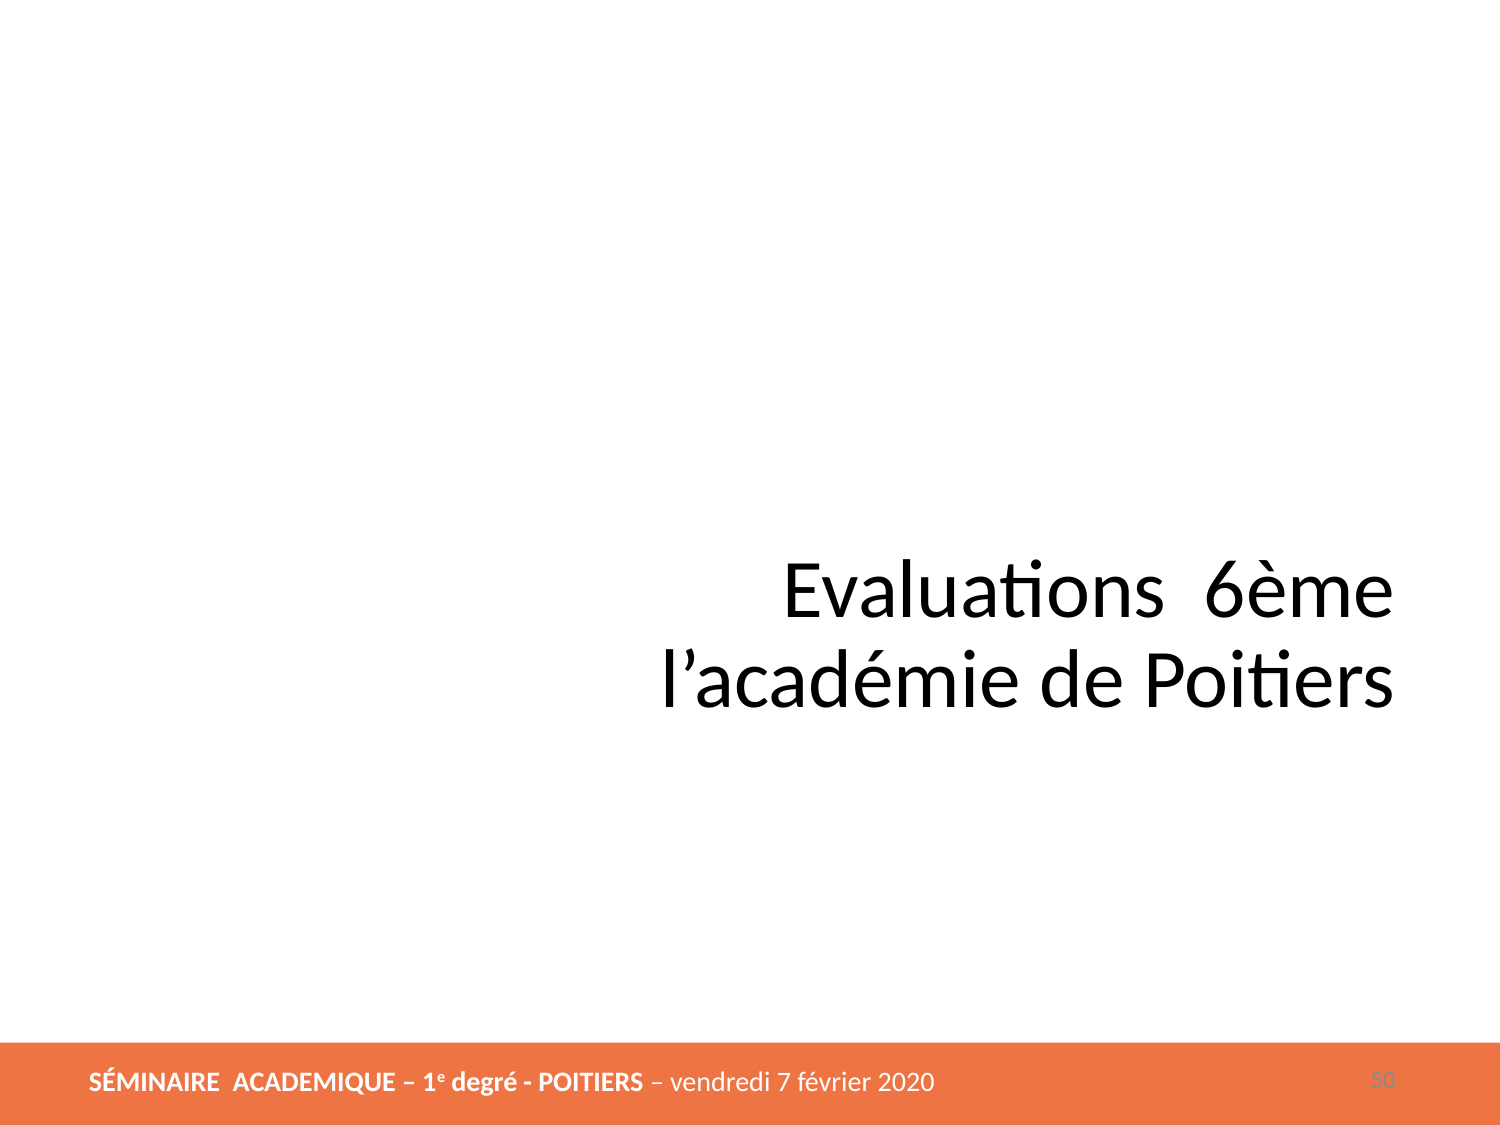

# Evaluations  6ème l’académie de Poitiers
50